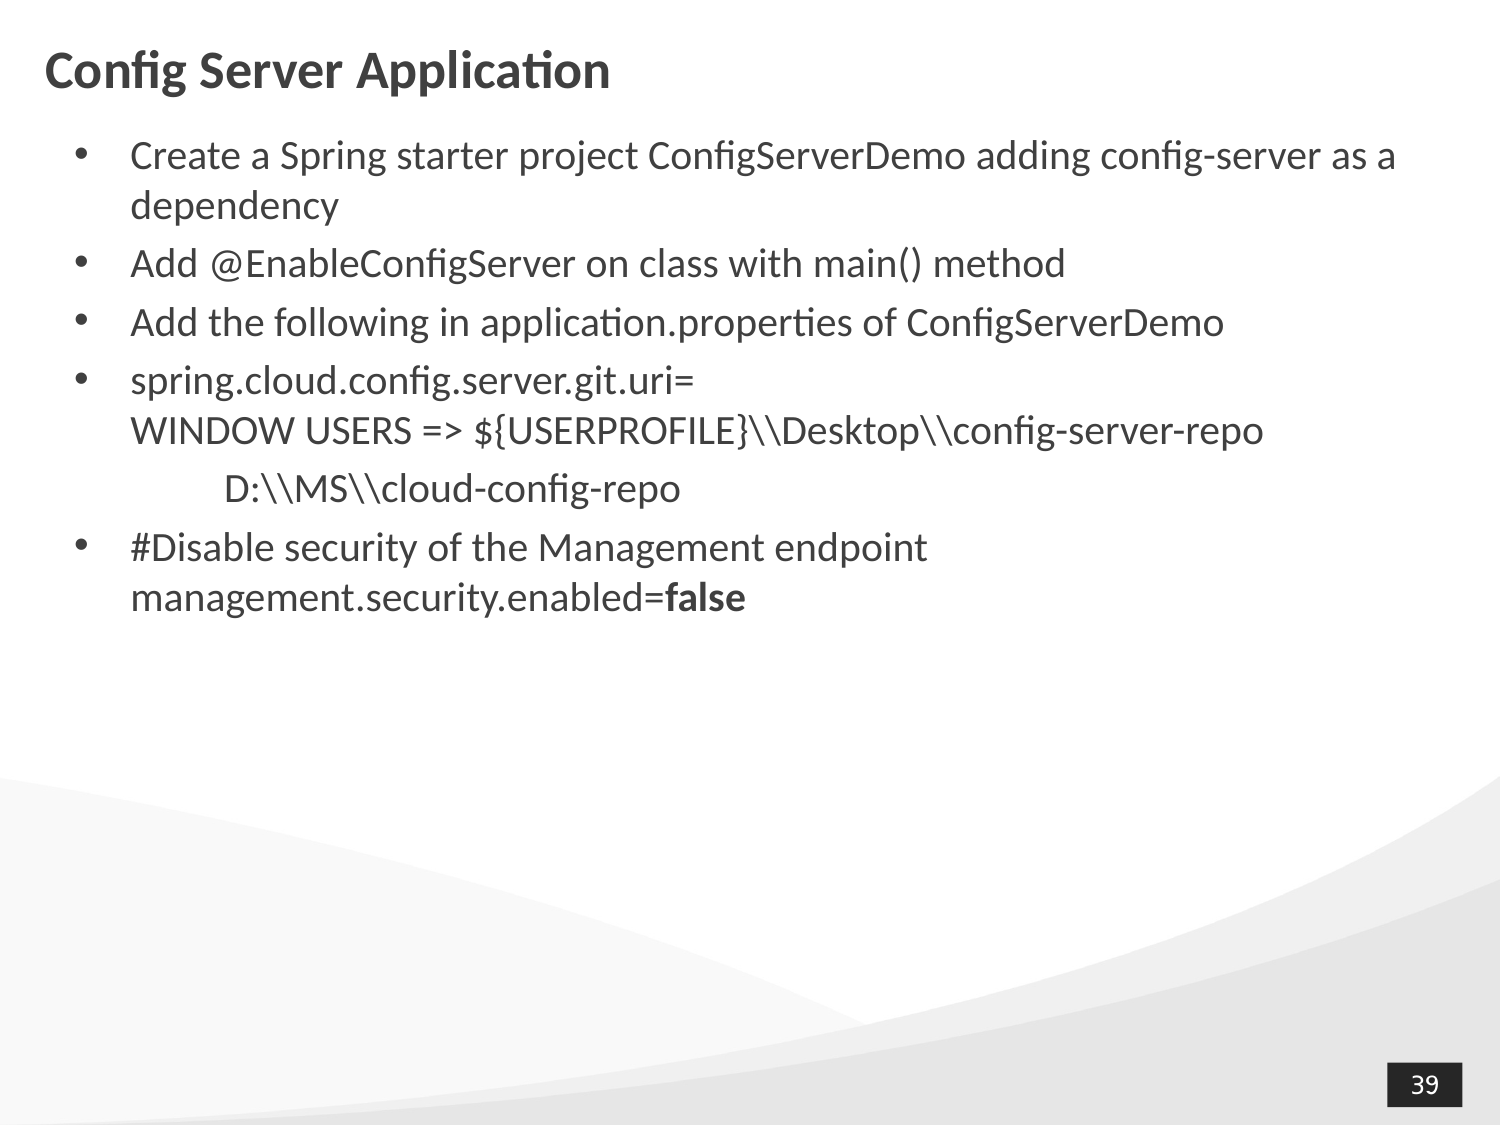

# Config Server Application
Create a Spring starter project ConfigServerDemo adding config-server as a dependency
Add @EnableConfigServer on class with main() method
Add the following in application.properties of ConfigServerDemo
spring.cloud.config.server.git.uri=
WINDOW USERS => ${USERPROFILE}\\Desktop\\config-server-repo
	D:\\MS\\cloud-config-repo
#Disable security of the Management endpoint management.security.enabled=false